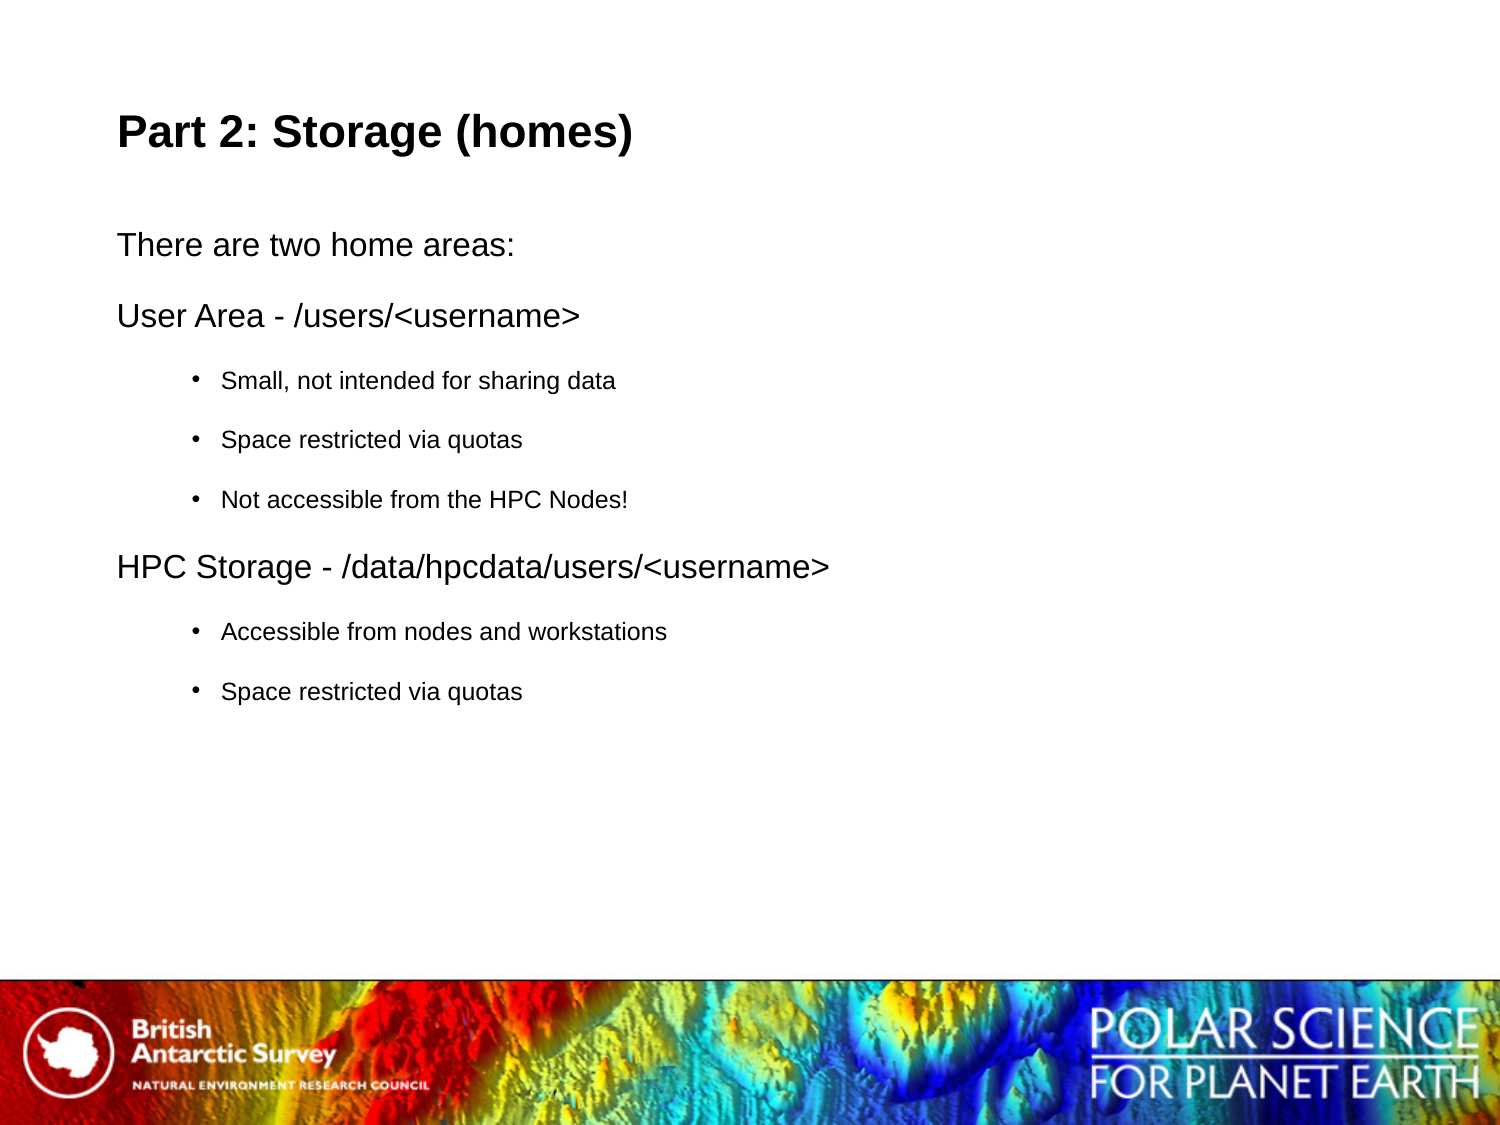

# Part 2: Storage (homes)
There are two home areas:
User Area - /users/<username>
Small, not intended for sharing data
Space restricted via quotas
Not accessible from the HPC Nodes!
HPC Storage - /data/hpcdata/users/<username>
Accessible from nodes and workstations
Space restricted via quotas